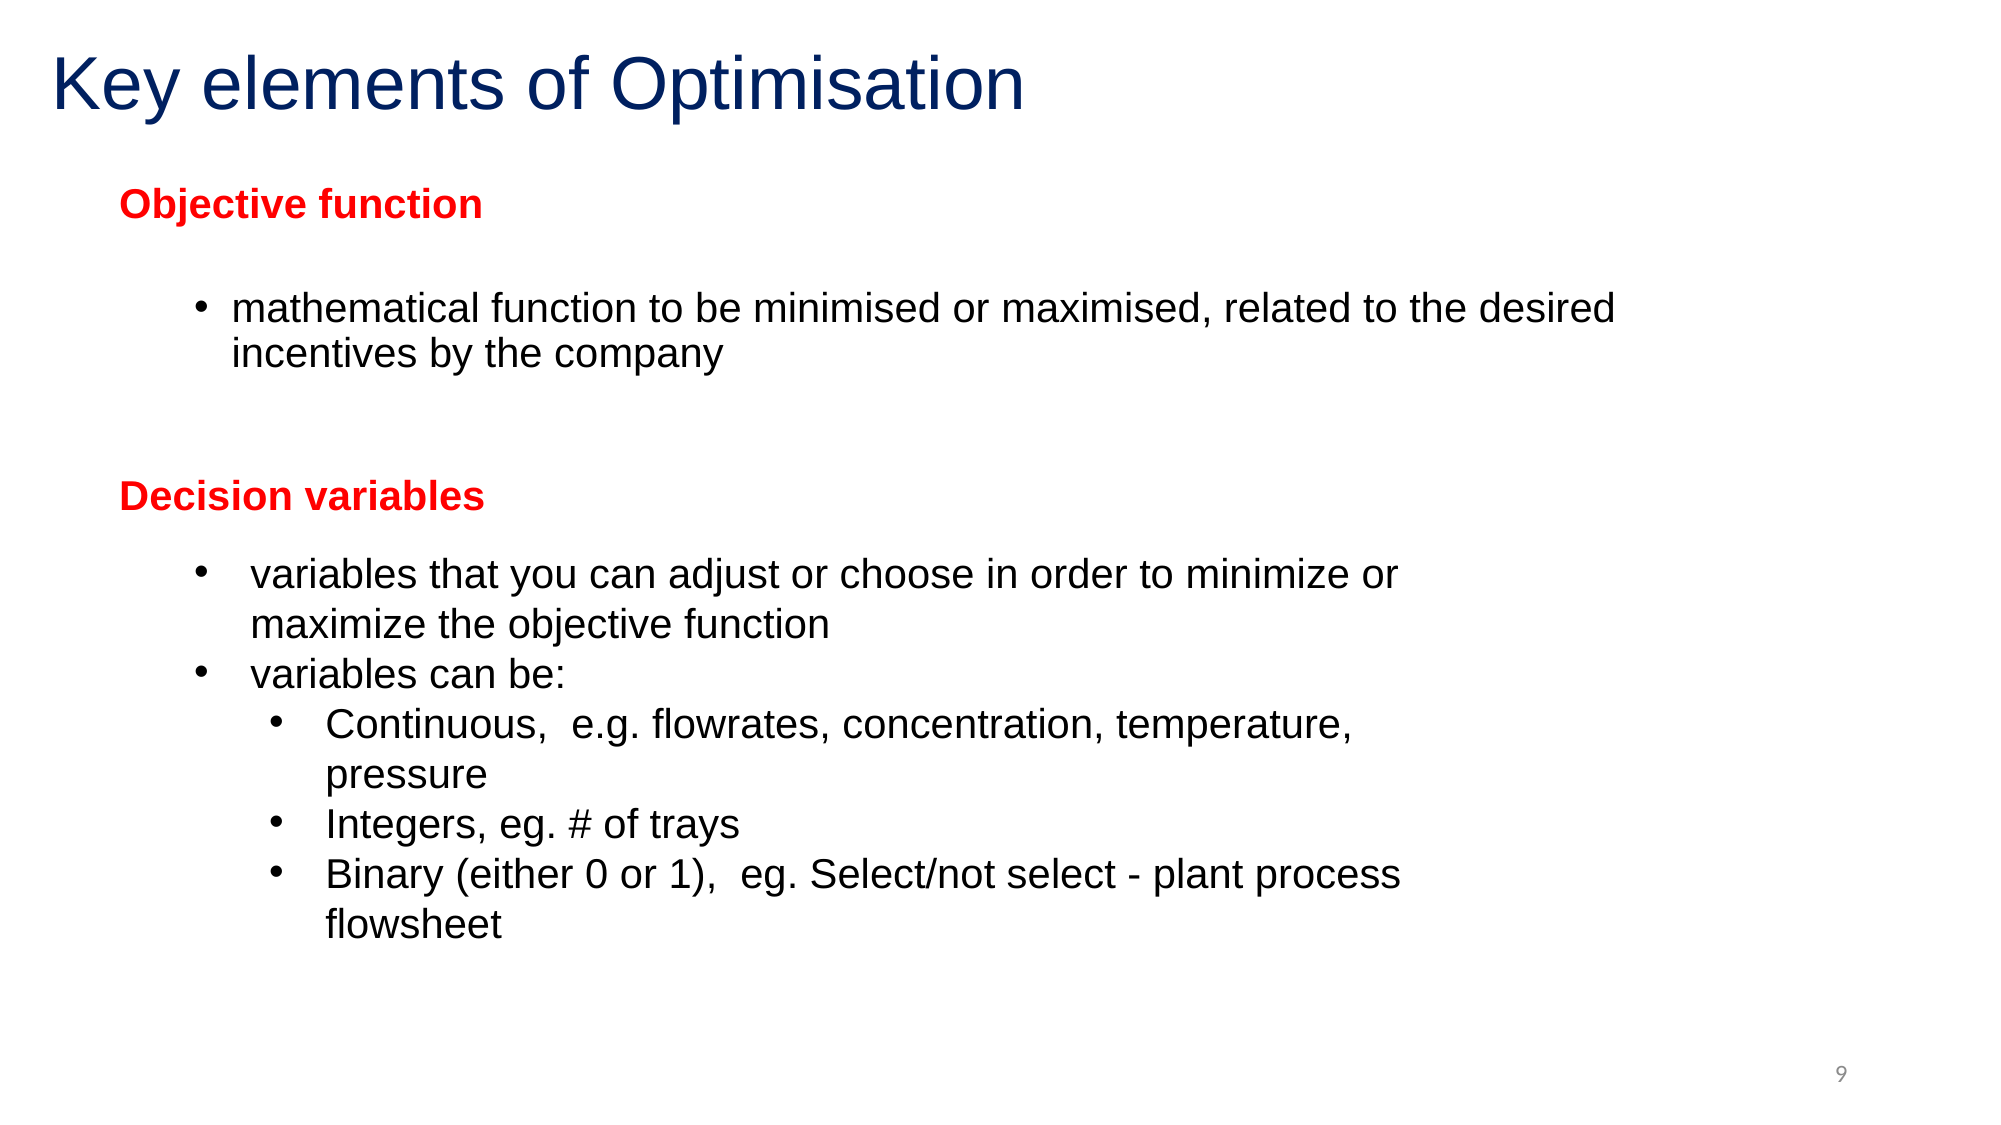

# Key elements of Optimisation
Objective function

mathematical function to be minimised or maximised, related to the desired incentives by the company

Decision variables

variables that you can adjust or choose in order to minimize or maximize the objective function
variables can be:
Continuous,  e.g. flowrates, concentration, temperature, pressure
Integers, eg. # of trays
Binary (either 0 or 1),  eg. Select/not select - plant process flowsheet
9